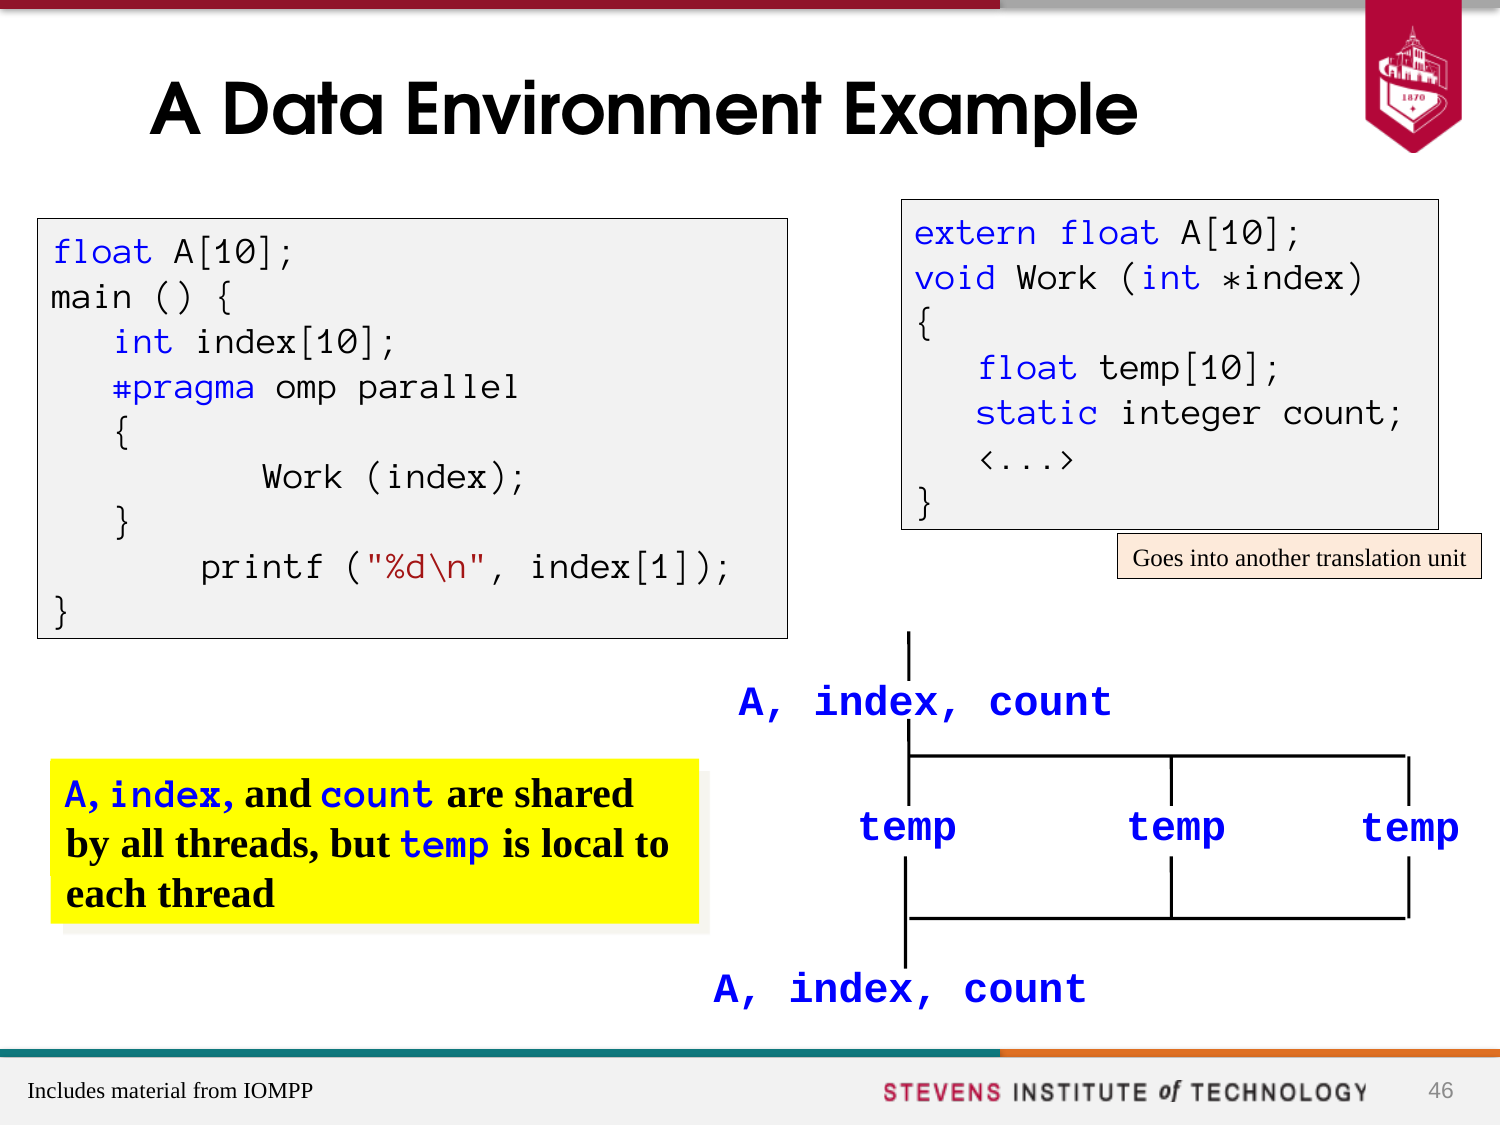

# A Data Environment Example
extern float A[10];
void Work (int *index)
{
   float temp[10];
   static integer count;
   <...>
}
float A[10];
main () {
   int index[10];
   #pragma omp parallel
   {
	   Work (index);
   }
	printf ("%d\n", index[1]);
}
Goes into another translation unit

A, index, count

temp
temp
temp

A, index, count
A, index, and count are shared by all threads, but temp is local to each thread
Which variables are shared and which variables are private?
46
Includes material from IOMPP